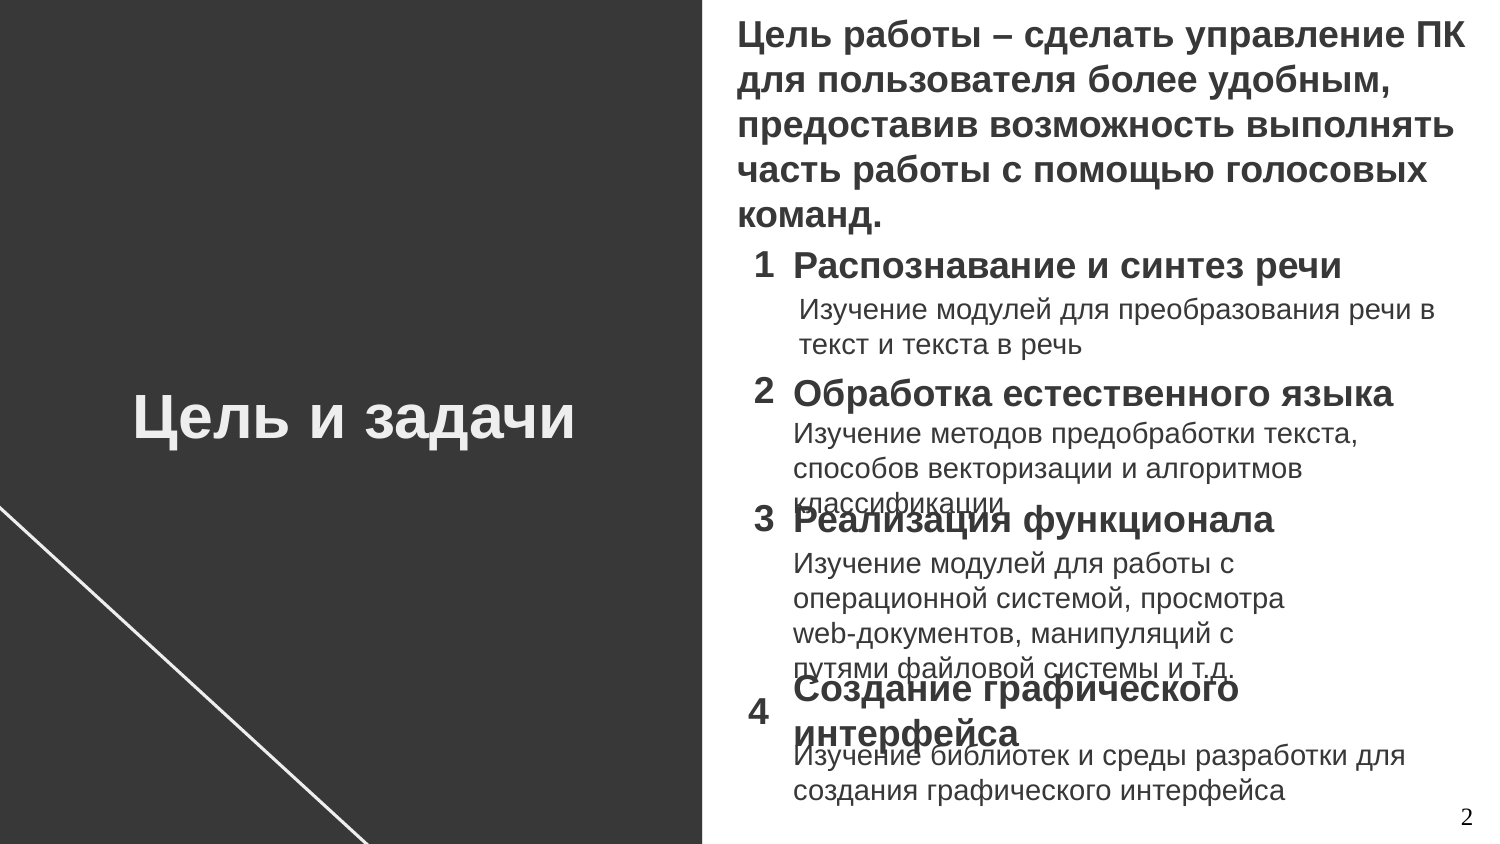

Цель работы – сделать управление ПК для пользователя более удобным, предоставив возможность выполнять часть работы с помощью голосовых команд.
Распознавание и синтез речи
1
Изучение модулей для преобразования речи в текст и текста в речь
Цель и задачи
2
# Обработка естественного языка
Изучение методов предобработки текста, способов векторизации и алгоритмов классификации

Реализация функционала
3
Изучение модулей для работы с операционной системой, просмотра web-документов, манипуляций с путями файловой системы и т.д.
4
Создание графического интерфейса
Изучение библиотек и среды разработки для создания графического интерфейса
2